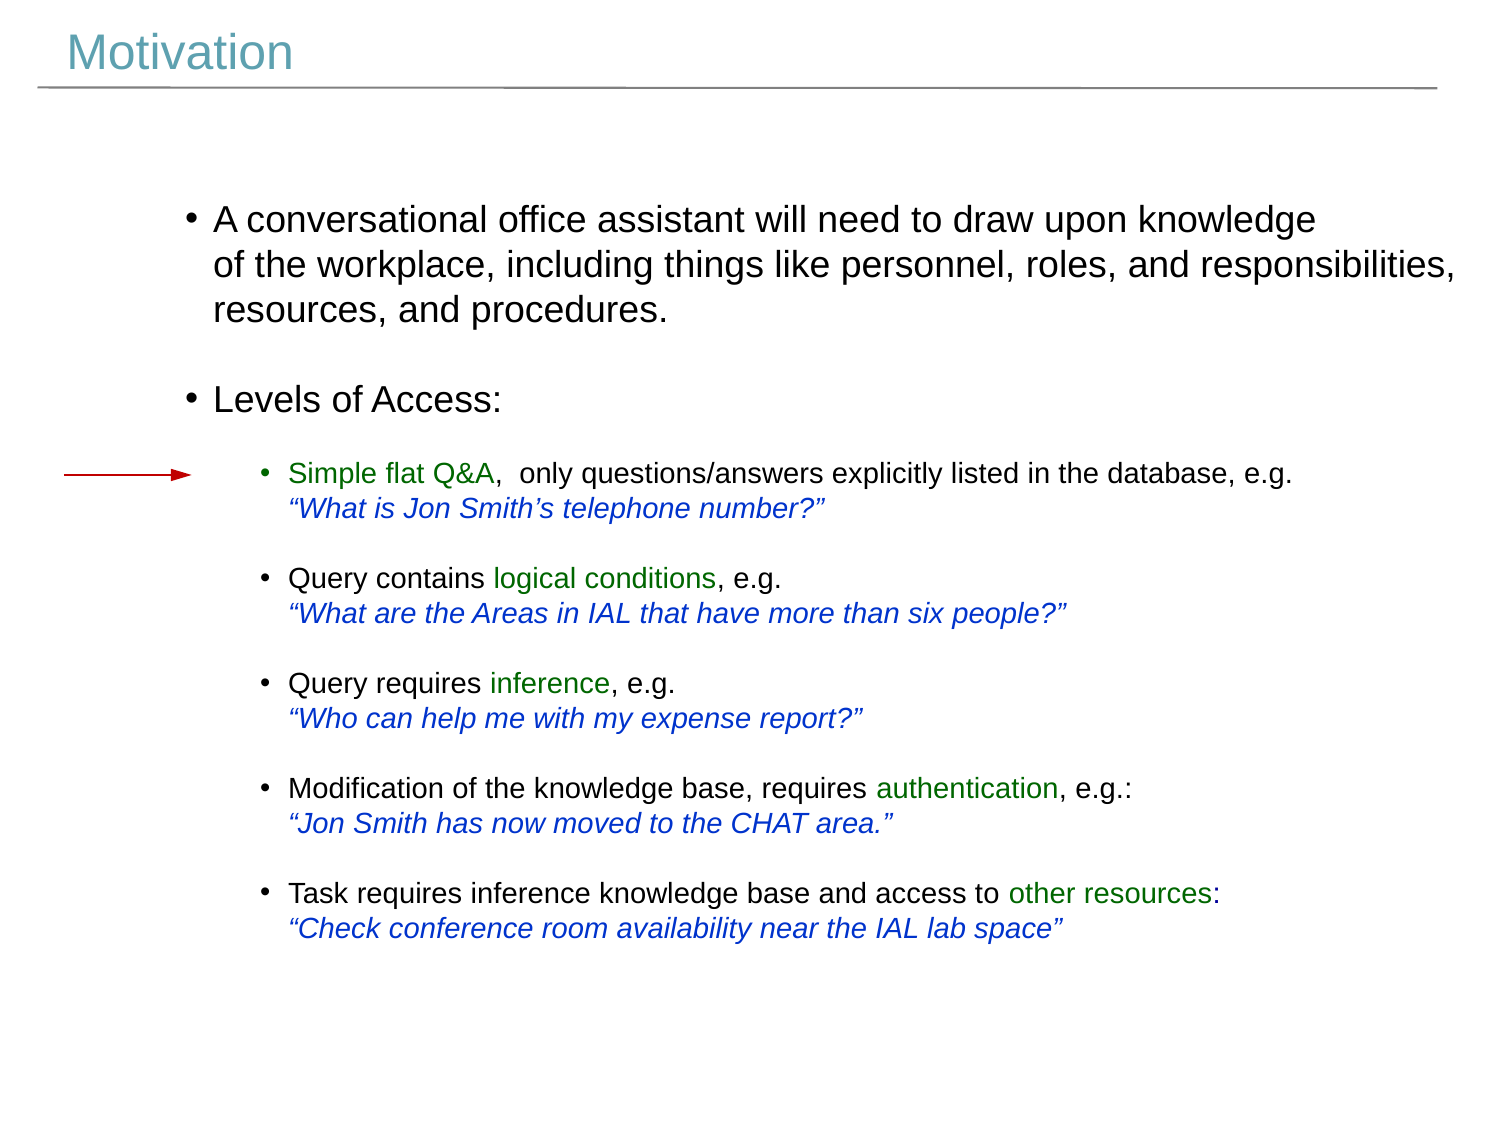

Motivation
A conversational office assistant will need to draw upon knowledge
of the workplace, including things like personnel, roles, and responsibilities,
resources, and procedures.

Levels of Access:

Simple flat Q&A,  only questions/answers explicitly listed in the database, e.g.
“What is Jon Smith’s telephone number?”

Query contains logical conditions, e.g.
“What are the Areas in IAL that have more than six people?”

Query requires inference, e.g.
“Who can help me with my expense report?”

Modification of the knowledge base, requires authentication, e.g.:
“Jon Smith has now moved to the CHAT area.”

Task requires inference knowledge base and access to other resources:
“Check conference room availability near the IAL lab space”